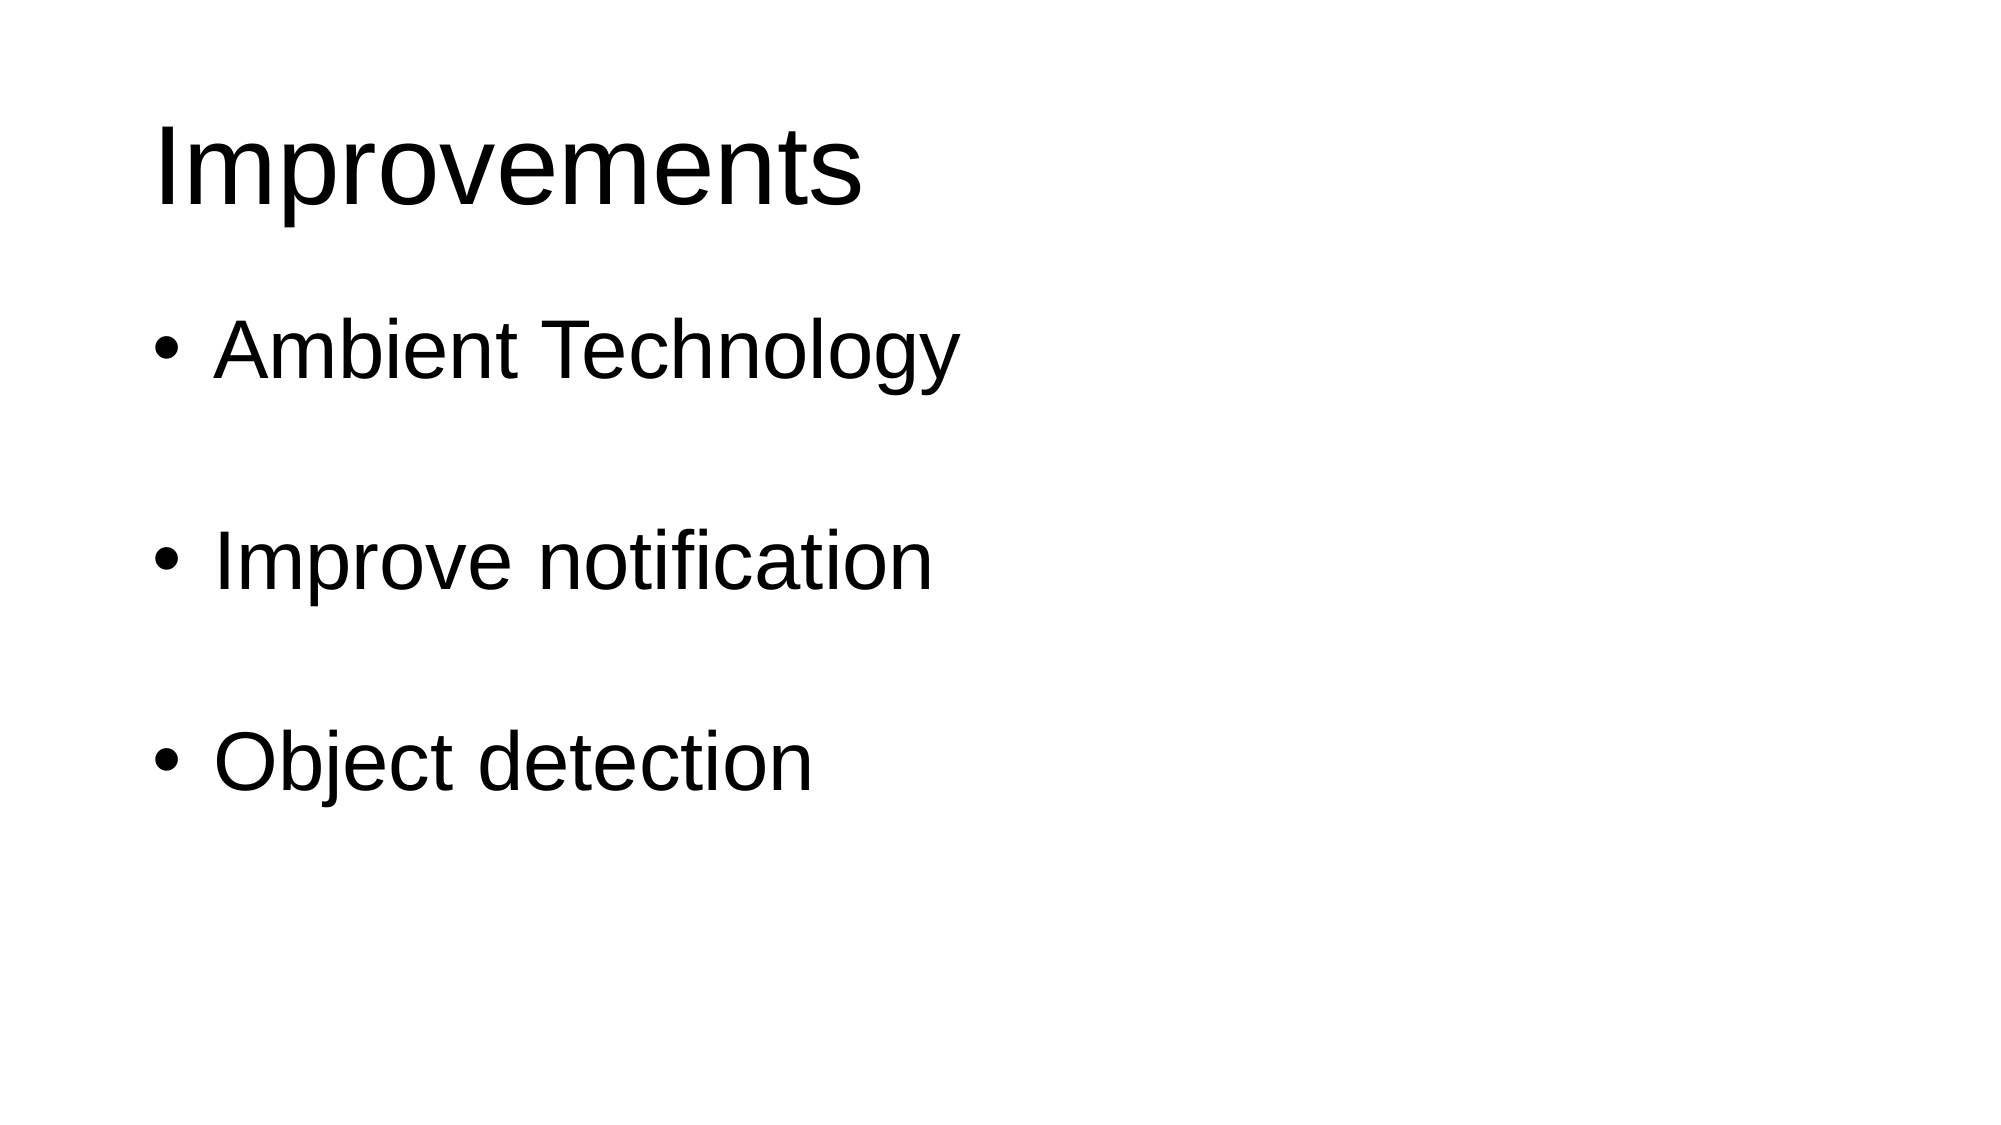

# Improvements
 Ambient Technology
 Improve notification
 Object detection